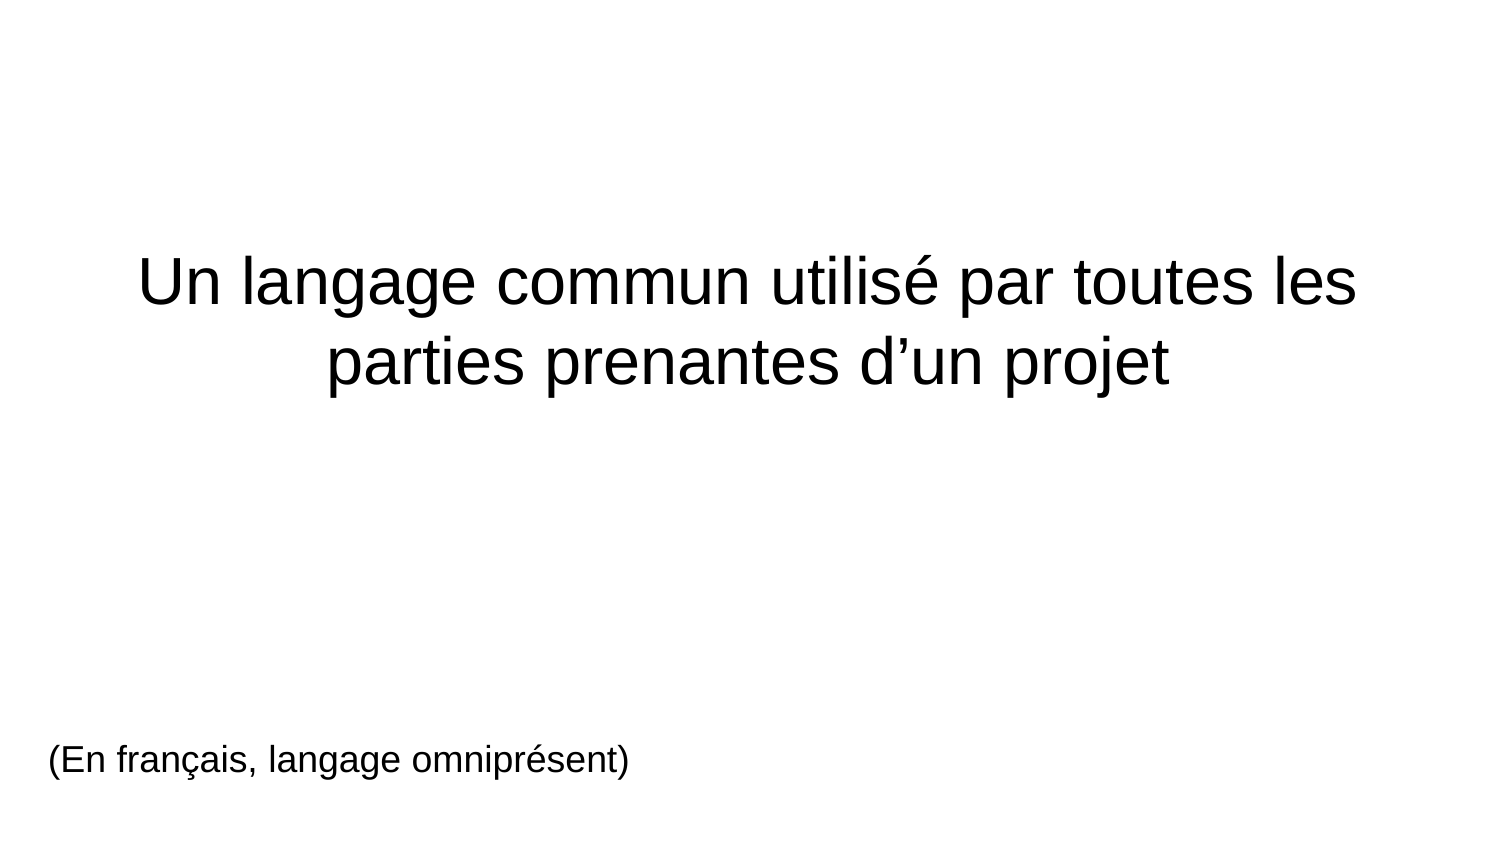

Un langage commun utilisé par toutes les parties prenantes d’un projet

(En français, langage omniprésent)